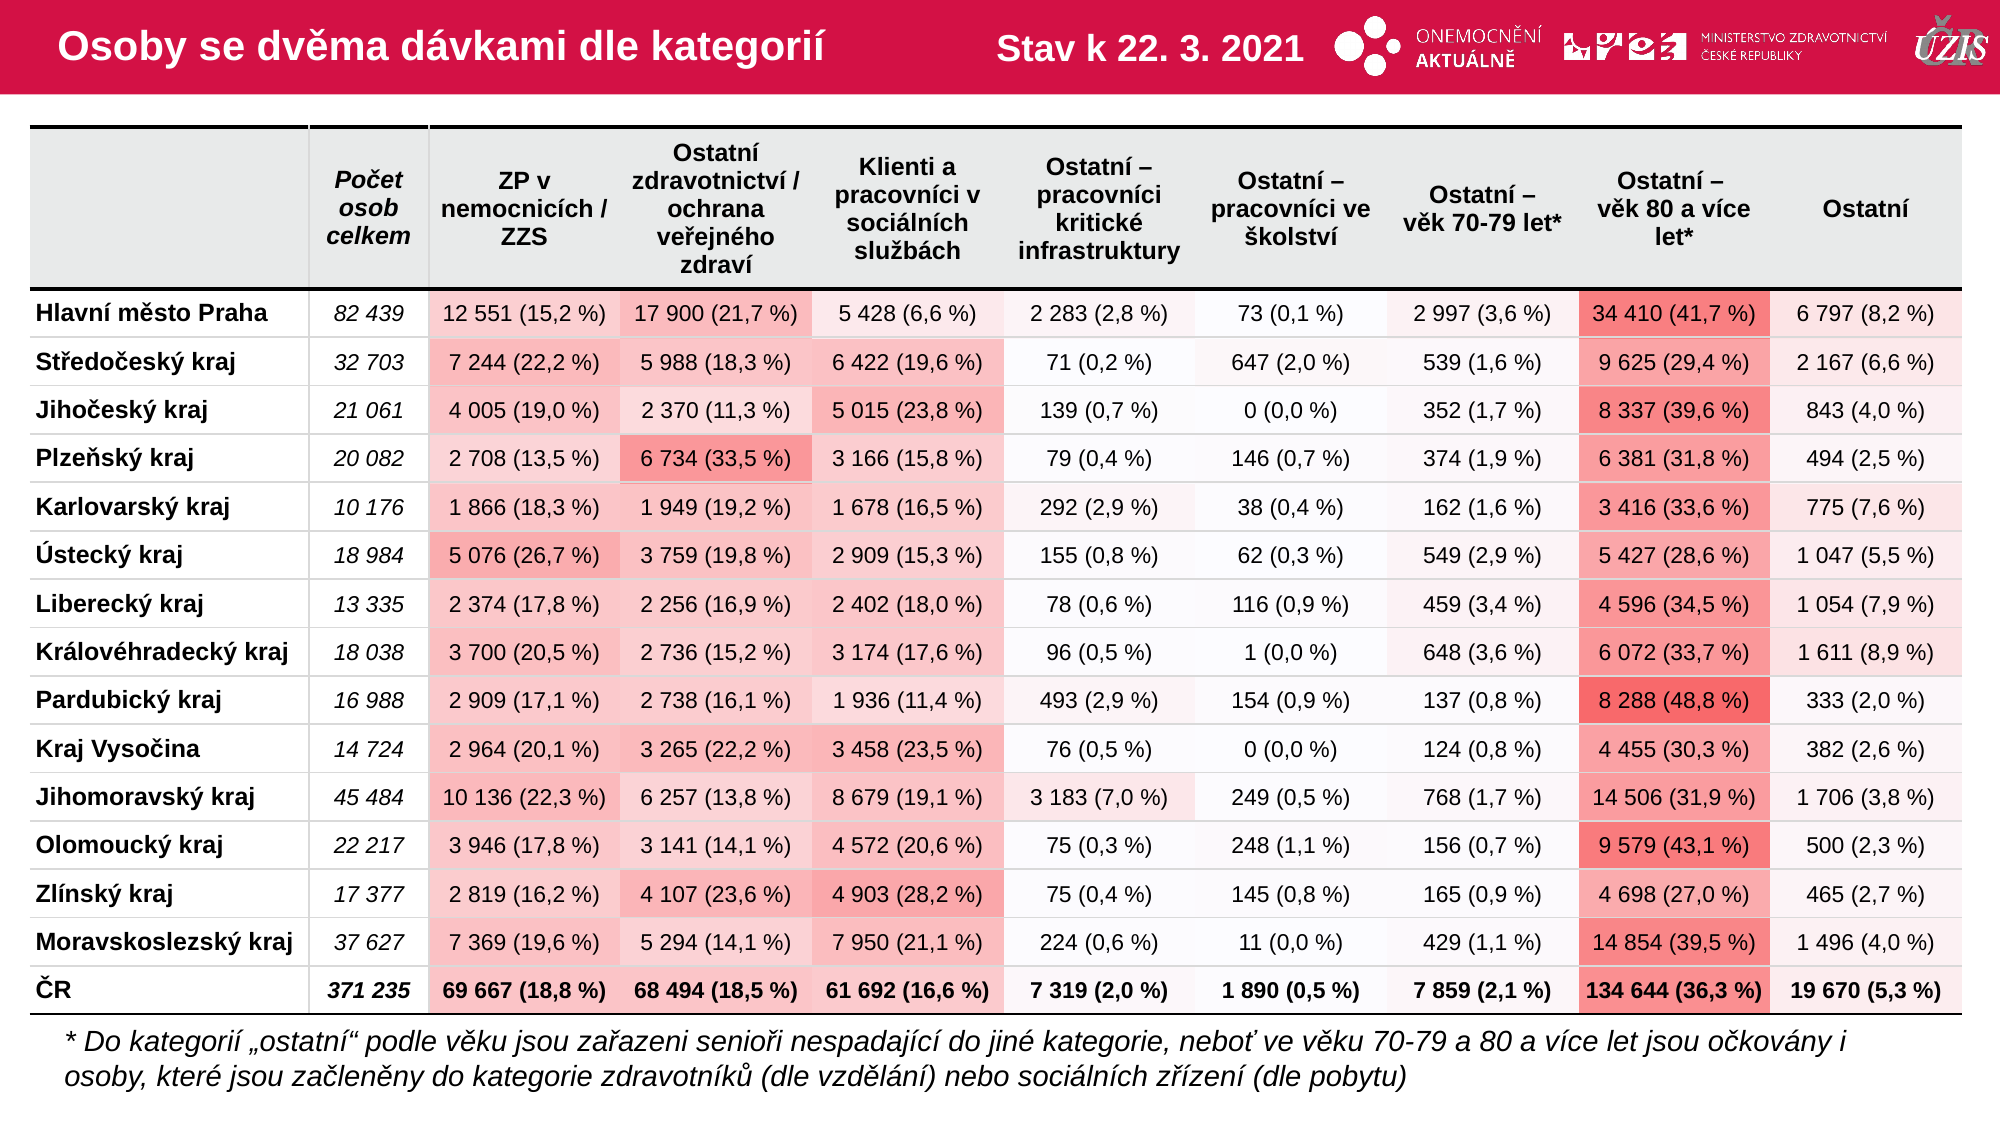

# Osoby se dvěma dávkami dle kategorií
Stav k 22. 3. 2021
|  | Počet osob celkem | ZP v nemocnicích / ZZS | Ostatní zdravotnictví / ochrana veřejného zdraví | Klienti a pracovníci v sociálních službách | Ostatní – pracovníci kritické infrastruktury | Ostatní – pracovníci ve školství | Ostatní – věk 70-79 let\* | Ostatní – věk 80 a více let\* | Ostatní |
| --- | --- | --- | --- | --- | --- | --- | --- | --- | --- |
| Hlavní město Praha | 82 439 | 12 551 (15,2 %) | 17 900 (21,7 %) | 5 428 (6,6 %) | 2 283 (2,8 %) | 73 (0,1 %) | 2 997 (3,6 %) | 34 410 (41,7 %) | 6 797 (8,2 %) |
| Středočeský kraj | 32 703 | 7 244 (22,2 %) | 5 988 (18,3 %) | 6 422 (19,6 %) | 71 (0,2 %) | 647 (2,0 %) | 539 (1,6 %) | 9 625 (29,4 %) | 2 167 (6,6 %) |
| Jihočeský kraj | 21 061 | 4 005 (19,0 %) | 2 370 (11,3 %) | 5 015 (23,8 %) | 139 (0,7 %) | 0 (0,0 %) | 352 (1,7 %) | 8 337 (39,6 %) | 843 (4,0 %) |
| Plzeňský kraj | 20 082 | 2 708 (13,5 %) | 6 734 (33,5 %) | 3 166 (15,8 %) | 79 (0,4 %) | 146 (0,7 %) | 374 (1,9 %) | 6 381 (31,8 %) | 494 (2,5 %) |
| Karlovarský kraj | 10 176 | 1 866 (18,3 %) | 1 949 (19,2 %) | 1 678 (16,5 %) | 292 (2,9 %) | 38 (0,4 %) | 162 (1,6 %) | 3 416 (33,6 %) | 775 (7,6 %) |
| Ústecký kraj | 18 984 | 5 076 (26,7 %) | 3 759 (19,8 %) | 2 909 (15,3 %) | 155 (0,8 %) | 62 (0,3 %) | 549 (2,9 %) | 5 427 (28,6 %) | 1 047 (5,5 %) |
| Liberecký kraj | 13 335 | 2 374 (17,8 %) | 2 256 (16,9 %) | 2 402 (18,0 %) | 78 (0,6 %) | 116 (0,9 %) | 459 (3,4 %) | 4 596 (34,5 %) | 1 054 (7,9 %) |
| Královéhradecký kraj | 18 038 | 3 700 (20,5 %) | 2 736 (15,2 %) | 3 174 (17,6 %) | 96 (0,5 %) | 1 (0,0 %) | 648 (3,6 %) | 6 072 (33,7 %) | 1 611 (8,9 %) |
| Pardubický kraj | 16 988 | 2 909 (17,1 %) | 2 738 (16,1 %) | 1 936 (11,4 %) | 493 (2,9 %) | 154 (0,9 %) | 137 (0,8 %) | 8 288 (48,8 %) | 333 (2,0 %) |
| Kraj Vysočina | 14 724 | 2 964 (20,1 %) | 3 265 (22,2 %) | 3 458 (23,5 %) | 76 (0,5 %) | 0 (0,0 %) | 124 (0,8 %) | 4 455 (30,3 %) | 382 (2,6 %) |
| Jihomoravský kraj | 45 484 | 10 136 (22,3 %) | 6 257 (13,8 %) | 8 679 (19,1 %) | 3 183 (7,0 %) | 249 (0,5 %) | 768 (1,7 %) | 14 506 (31,9 %) | 1 706 (3,8 %) |
| Olomoucký kraj | 22 217 | 3 946 (17,8 %) | 3 141 (14,1 %) | 4 572 (20,6 %) | 75 (0,3 %) | 248 (1,1 %) | 156 (0,7 %) | 9 579 (43,1 %) | 500 (2,3 %) |
| Zlínský kraj | 17 377 | 2 819 (16,2 %) | 4 107 (23,6 %) | 4 903 (28,2 %) | 75 (0,4 %) | 145 (0,8 %) | 165 (0,9 %) | 4 698 (27,0 %) | 465 (2,7 %) |
| Moravskoslezský kraj | 37 627 | 7 369 (19,6 %) | 5 294 (14,1 %) | 7 950 (21,1 %) | 224 (0,6 %) | 11 (0,0 %) | 429 (1,1 %) | 14 854 (39,5 %) | 1 496 (4,0 %) |
| ČR | 371 235 | 69 667 (18,8 %) | 68 494 (18,5 %) | 61 692 (16,6 %) | 7 319 (2,0 %) | 1 890 (0,5 %) | 7 859 (2,1 %) | 134 644 (36,3 %) | 19 670 (5,3 %) |
|  |  |  |  |  |  |  |  |
| --- | --- | --- | --- | --- | --- | --- | --- |
|  |  |  |  |  |  |  |  |
|  |  |  |  |  |  |  |  |
|  |  |  |  |  |  |  |  |
|  |  |  |  |  |  |  |  |
|  |  |  |  |  |  |  |  |
|  |  |  |  |  |  |  |  |
|  |  |  |  |  |  |  |  |
|  |  |  |  |  |  |  |  |
|  |  |  |  |  |  |  |  |
|  |  |  |  |  |  |  |  |
|  |  |  |  |  |  |  |  |
|  |  |  |  |  |  |  |  |
|  |  |  |  |  |  |  |  |
|  |  |  |  |  |  |  |  |
* Do kategorií „ostatní“ podle věku jsou zařazeni senioři nespadající do jiné kategorie, neboť ve věku 70-79 a 80 a více let jsou očkovány i osoby, které jsou začleněny do kategorie zdravotníků (dle vzdělání) nebo sociálních zřízení (dle pobytu)